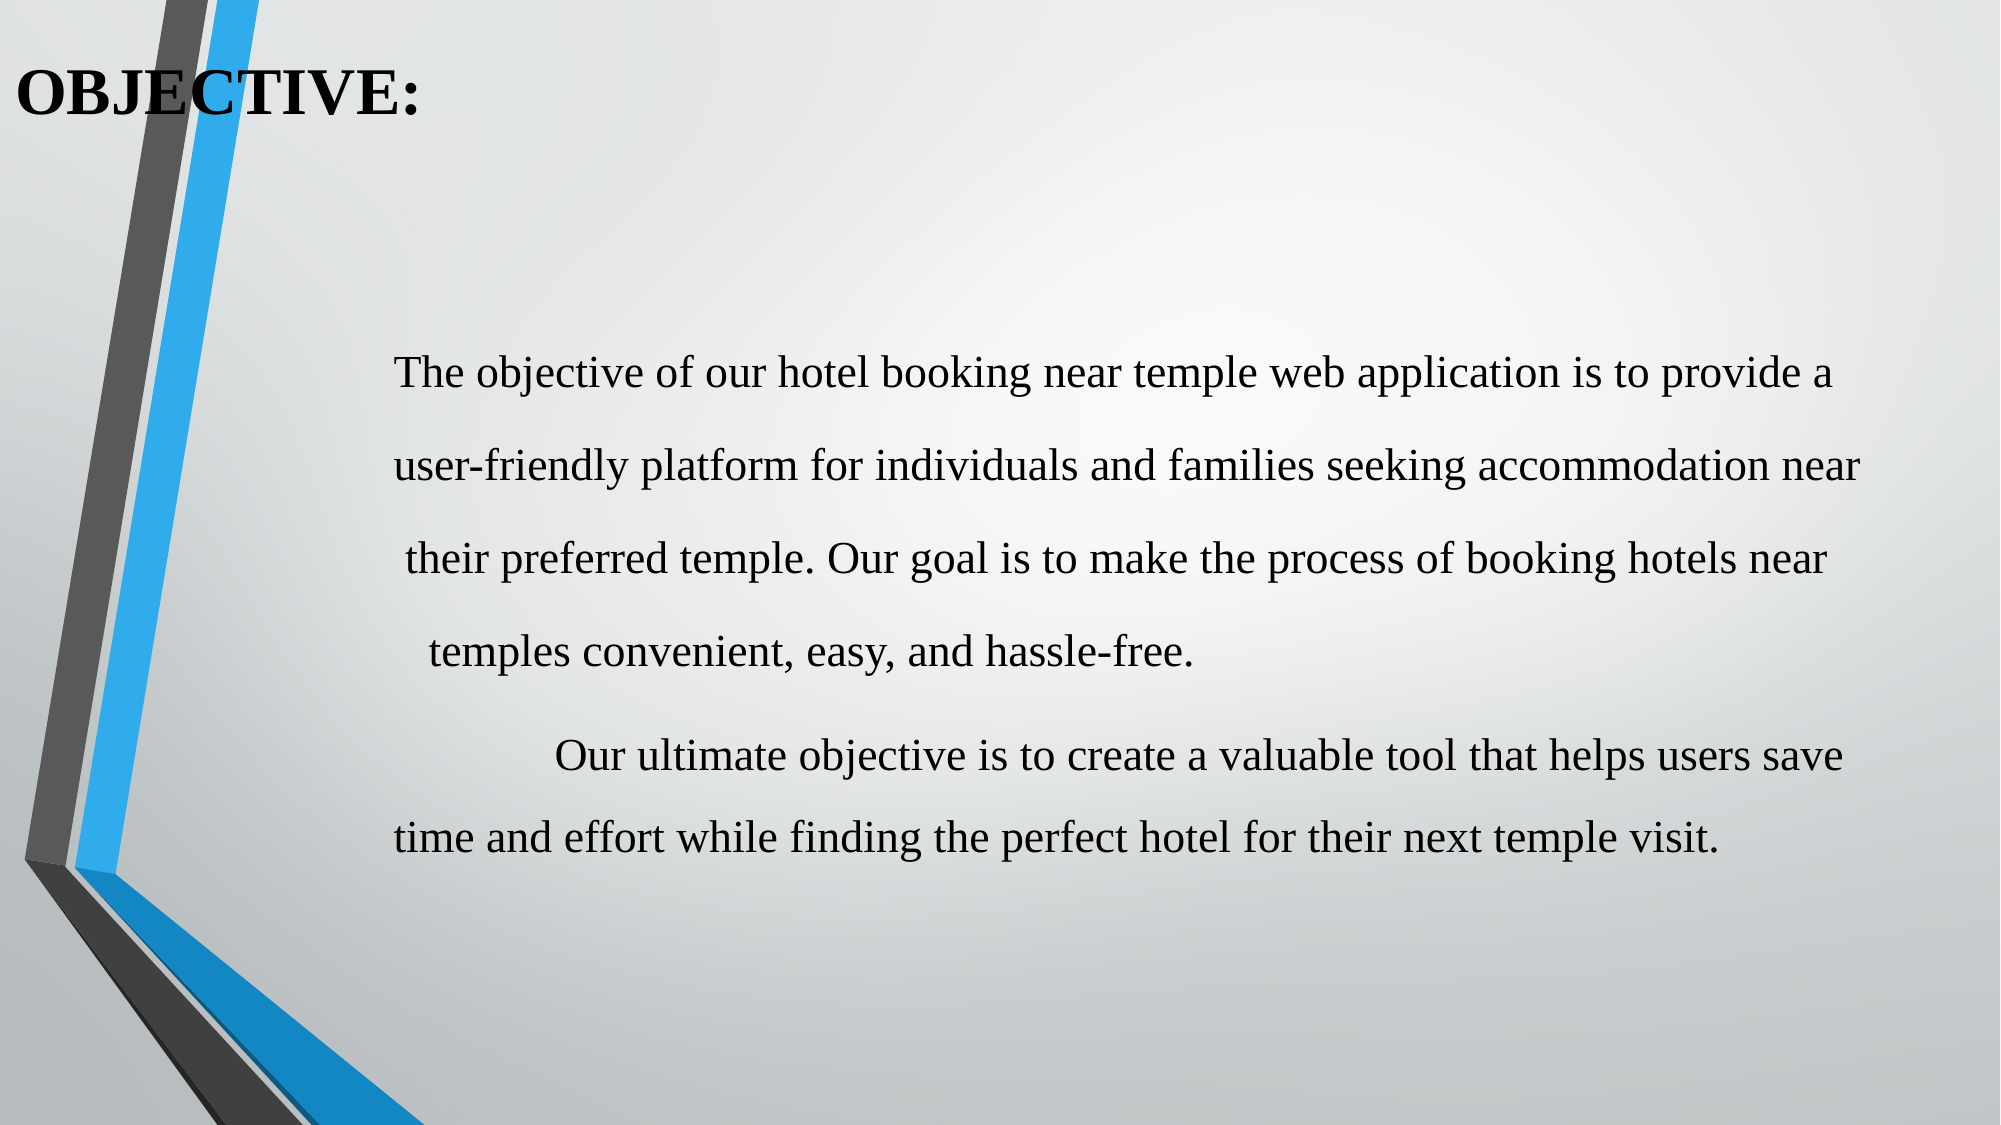

# OBJECTIVE:
The objective of our hotel booking near temple web application is to provide a
user-friendly platform for individuals and families seeking accommodation near
 their preferred temple. Our goal is to make the process of booking hotels near
                temples convenient, easy, and hassle-free.
              Our ultimate objective is to create a valuable tool that helps users save time and effort while finding the perfect hotel for their next temple visit.